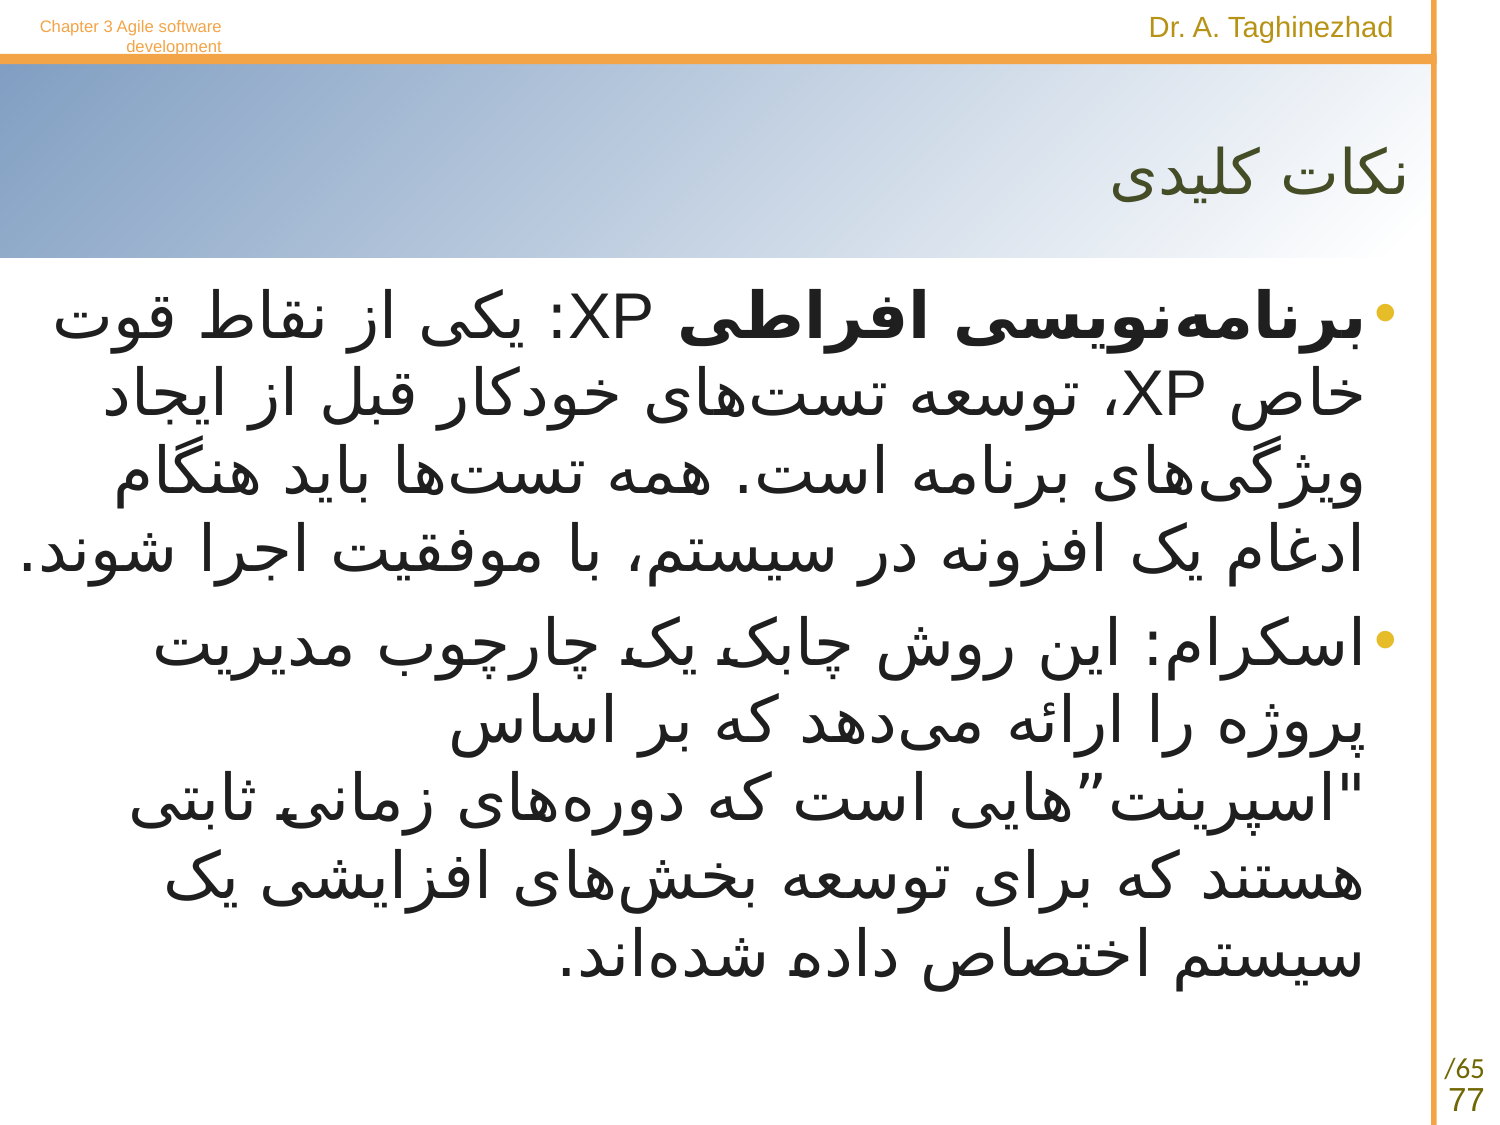

Chapter 3 Agile software development
# نکات کلیدی
برنامه‌نویسی افراطی XP: یکی از نقاط قوت خاص XP، توسعه تست‌های خودکار قبل از ایجاد ویژگی‌های برنامه است. همه تست‌ها باید هنگام ادغام یک افزونه در سیستم، با موفقیت اجرا شوند.
اسکرام: این روش چابک یک چارچوب مدیریت پروژه را ارائه می‌دهد که بر اساس "اسپرینت”‌هایی است که دوره‌های زمانی ثابتی هستند که برای توسعه بخش‌های افزایشی یک سیستم اختصاص داده شده‌اند.
77